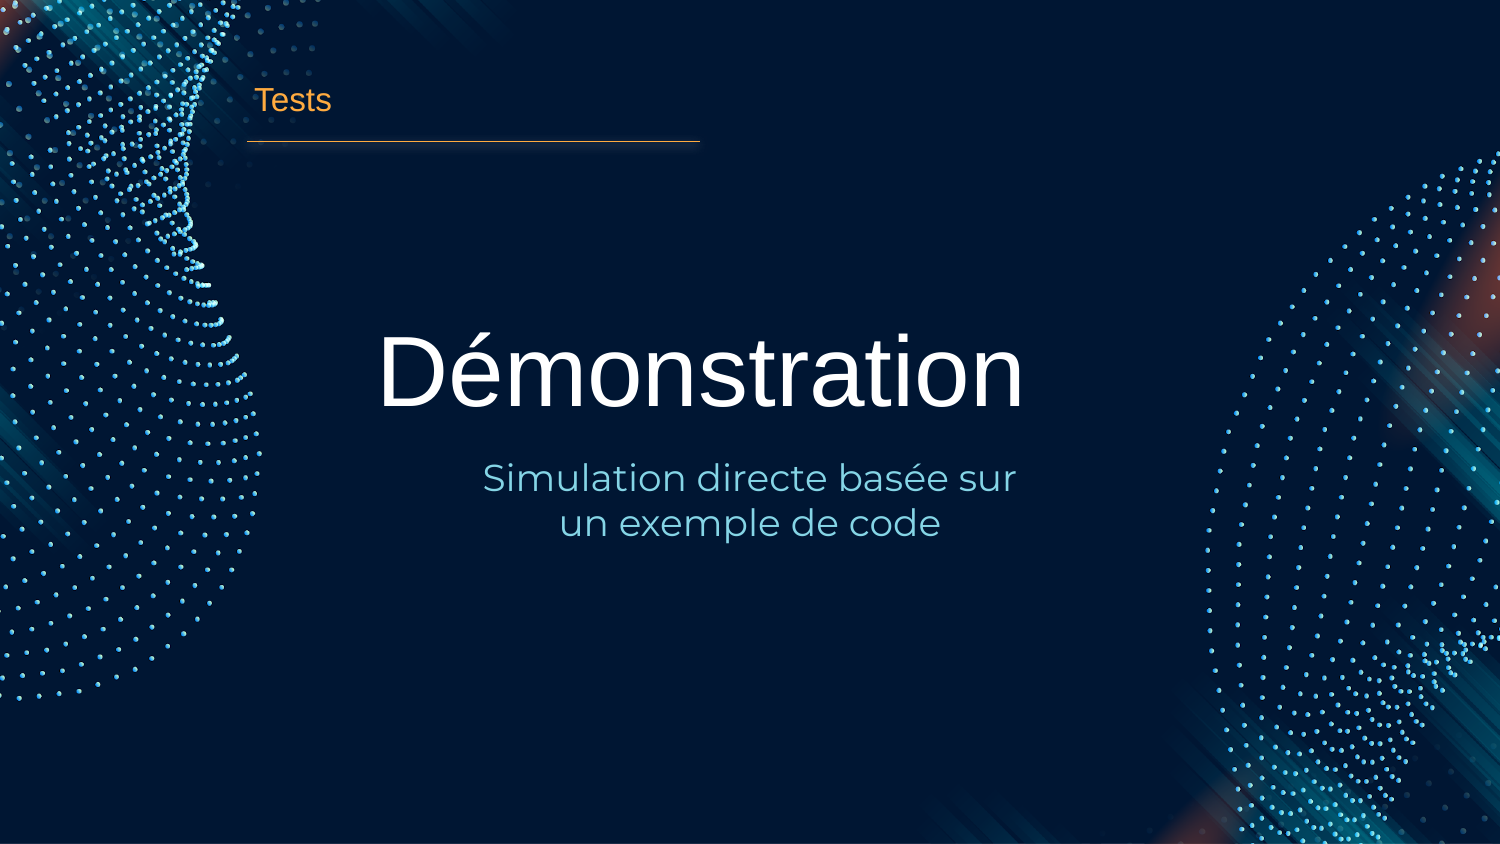

Tests
# Démonstration
Simulation directe basée sur un exemple de code